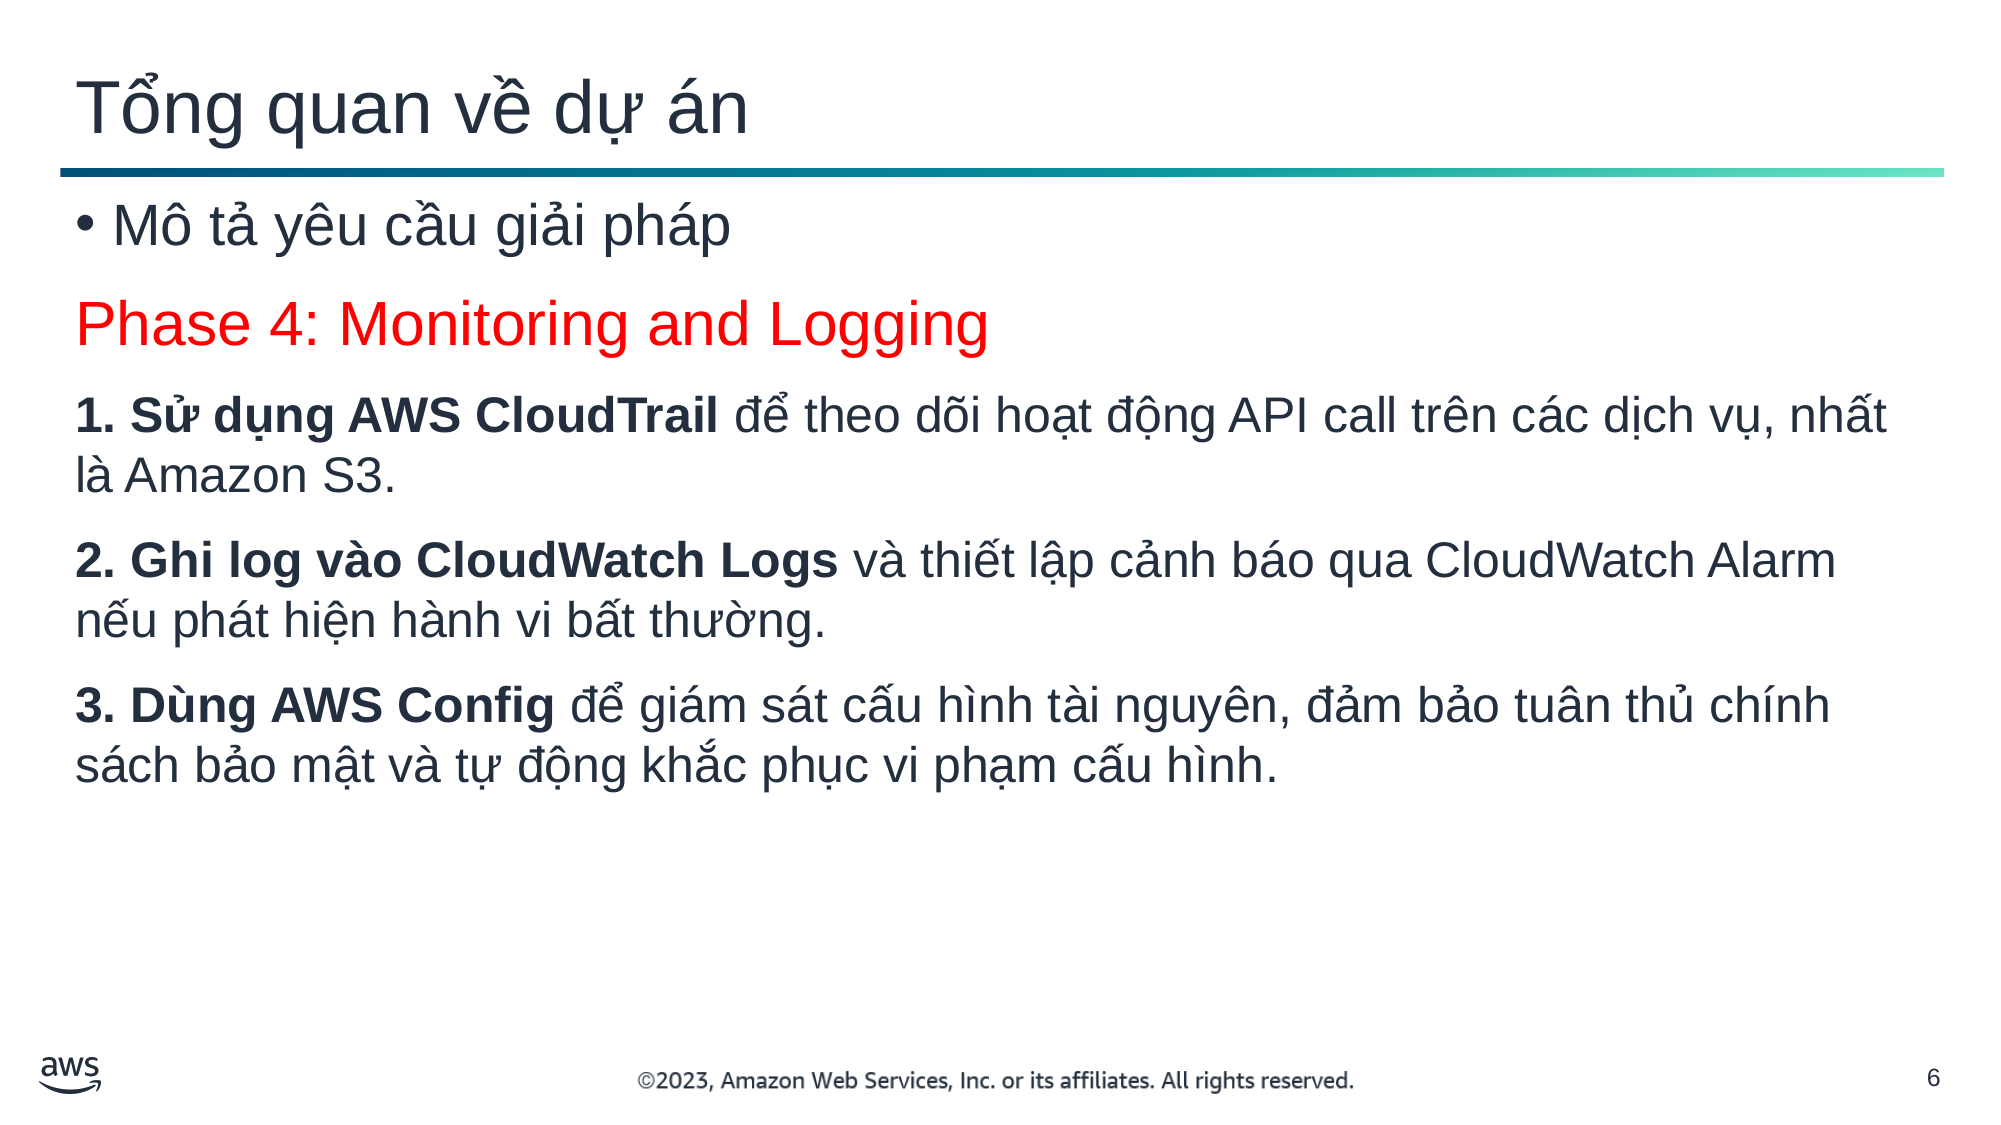

Tổng quan về dự án
Mô tả yêu cầu giải pháp
Phase 4: Monitoring and Logging
1. Sử dụng AWS CloudTrail để theo dõi hoạt động API call trên các dịch vụ, nhất là Amazon S3.
2. Ghi log vào CloudWatch Logs và thiết lập cảnh báo qua CloudWatch Alarm nếu phát hiện hành vi bất thường.
3. Dùng AWS Config để giám sát cấu hình tài nguyên, đảm bảo tuân thủ chính sách bảo mật và tự động khắc phục vi phạm cấu hình.
6